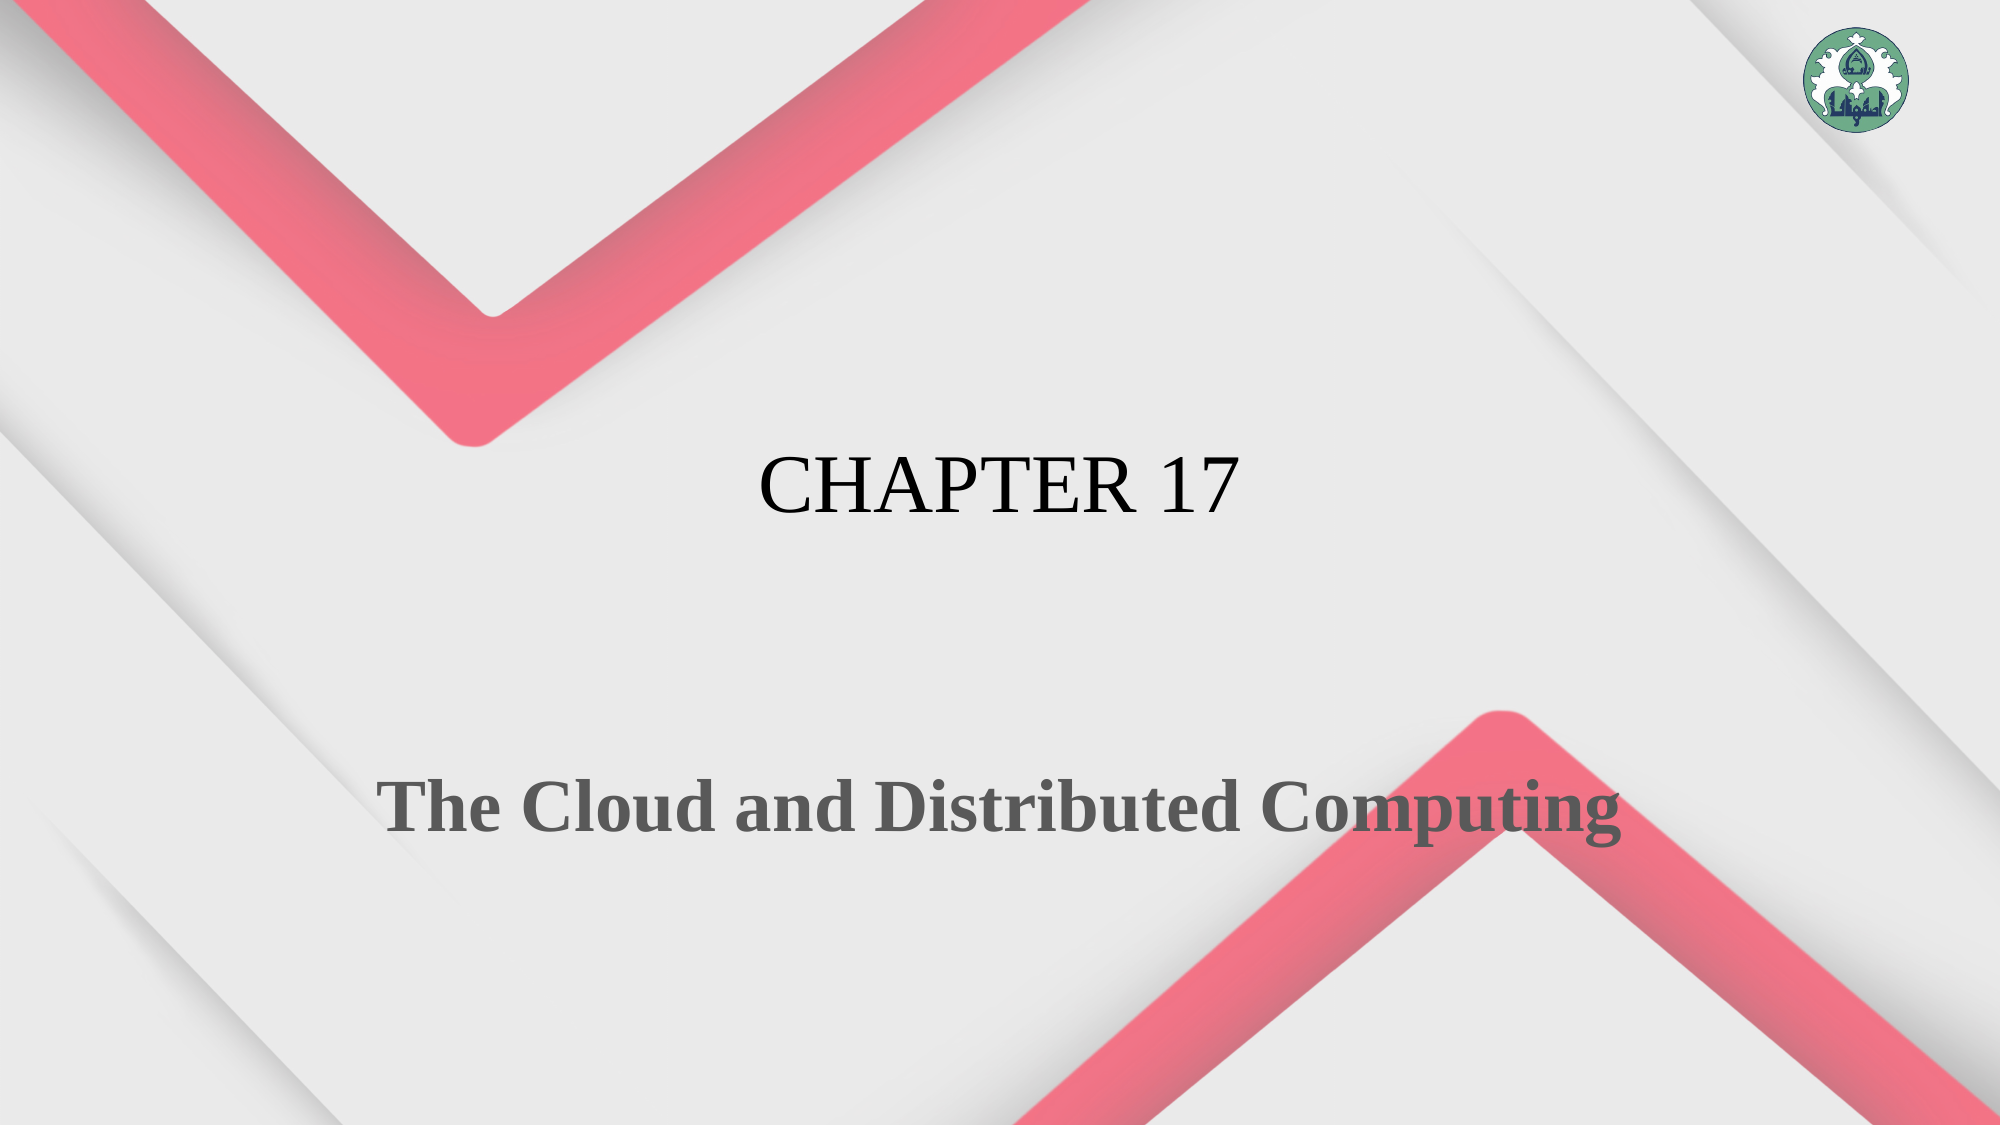

CHAPTER 17
The Cloud and Distributed Computing